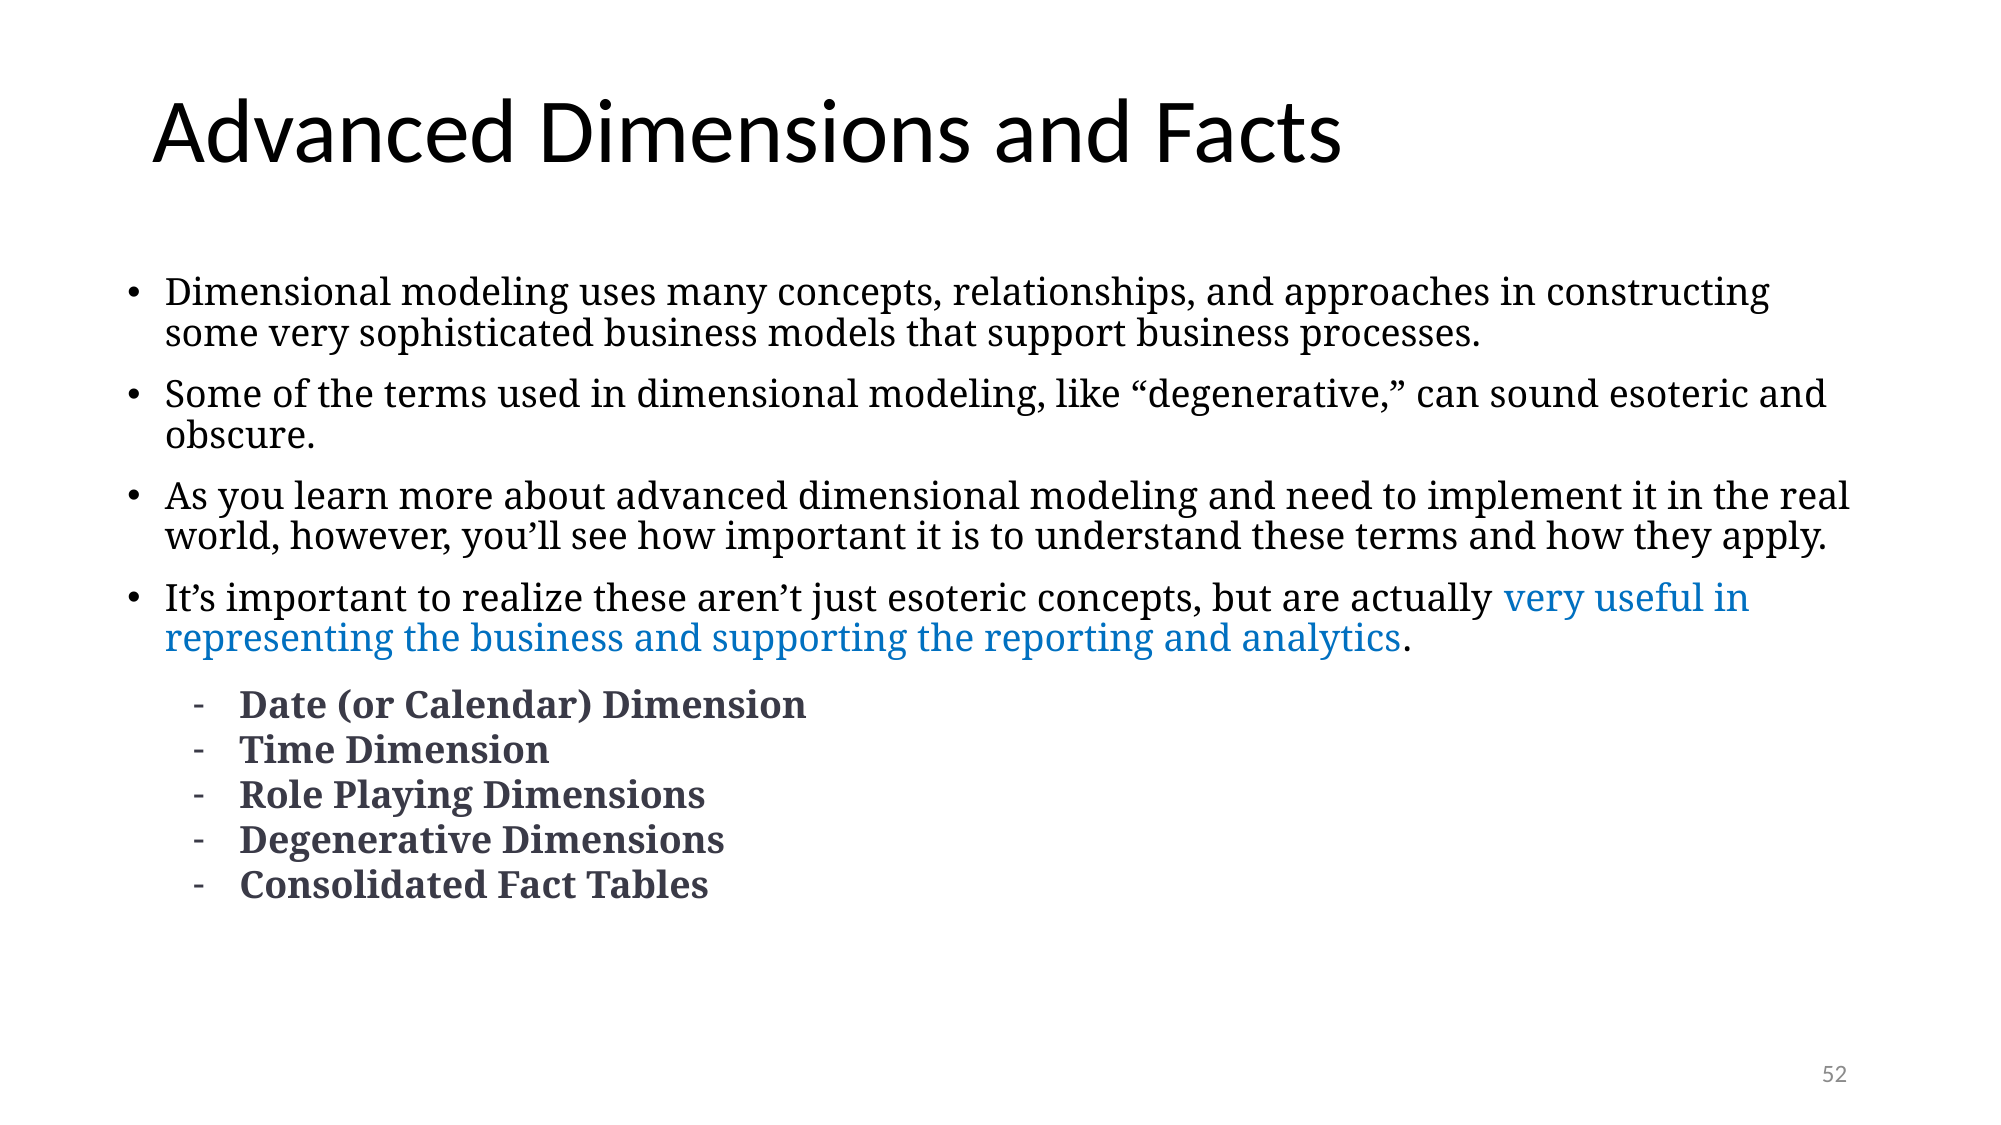

# Advanced Dimensions and Facts

Dimensional modeling uses many concepts, relationships, and approaches in constructing some very sophisticated business models that support business processes.
Some of the terms used in dimensional modeling, like “degenerative,” can sound esoteric and obscure.
As you learn more about advanced dimensional modeling and need to implement it in the real world, however, you’ll see how important it is to understand these terms and how they apply.
It’s important to realize these aren’t just esoteric concepts, but are actually very useful in representing the business and supporting the reporting and analytics.
Date (or Calendar) Dimension
Time Dimension
Role Playing Dimensions
Degenerative Dimensions
Consolidated Fact Tables
52